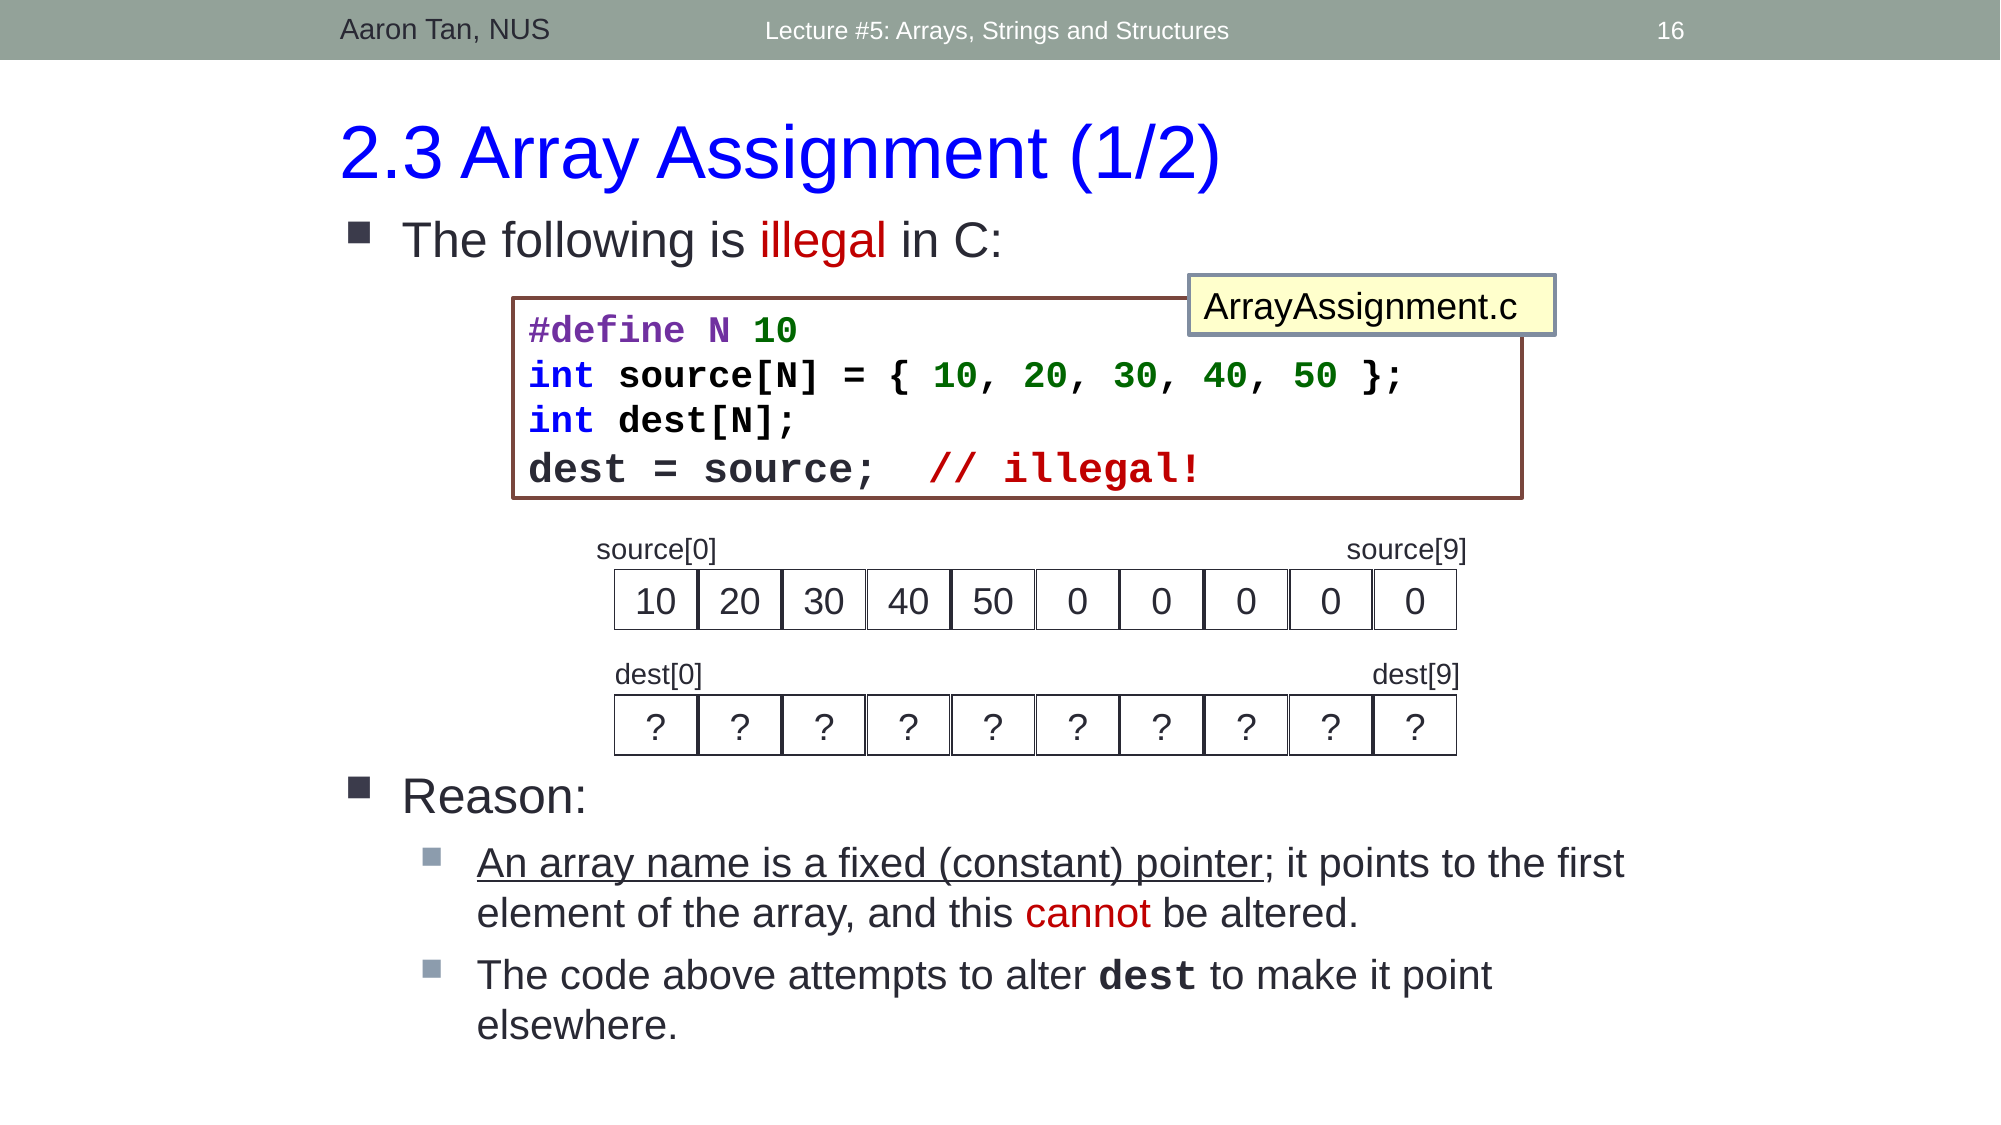

Aaron Tan, NUS
Lecture #5: Arrays, Strings and Structures
16
2.3 Array Assignment (1/2)
The following is illegal in C:
ArrayAssignment.c
#define N 10
int source[N] = { 10, 20, 30, 40, 50 };
int dest[N];
dest = source;  // illegal!
source[0]
source[9]
10
20
30
40
50
0
0
0
0
0
dest[0]
dest[9]
?
?
?
?
?
?
?
?
?
?
Reason:
An array name is a fixed (constant) pointer; it points to the first element of the array, and this cannot be altered.
The code above attempts to alter dest to make it point elsewhere.